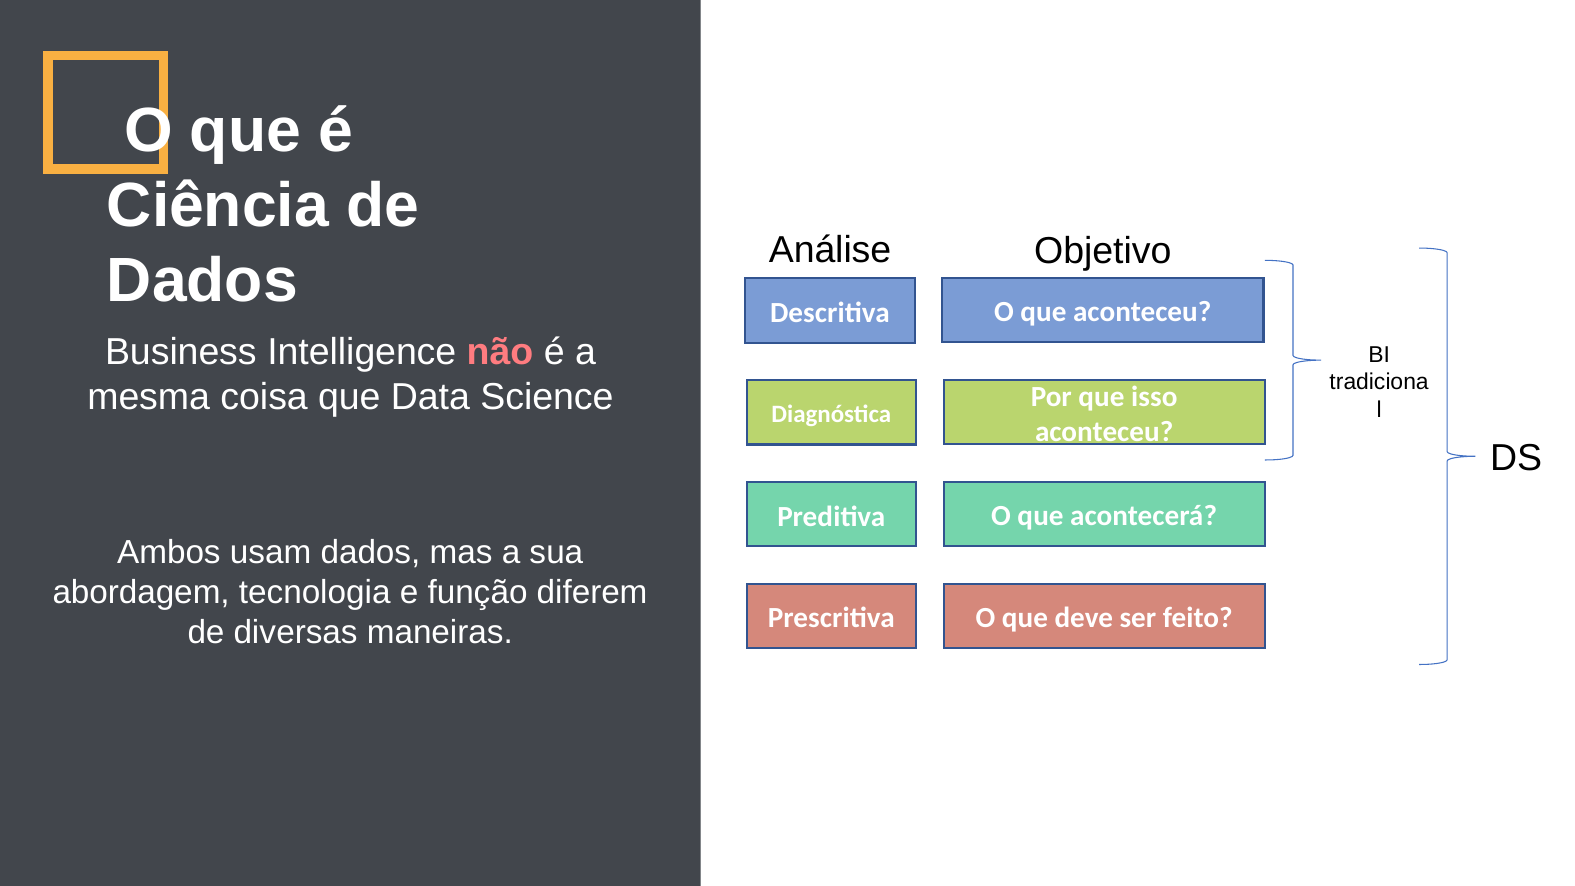

O que é Ciência de Dados
Análise
Objetivo

O que aconteceu?
Descritiva
Business Intelligence não é a mesma coisa que Data Science
BI tradicional
Por que isso aconteceu?
Diagnóstica
DS
O que acontecerá?
Preditiva
Ambos usam dados, mas a sua abordagem, tecnologia e função diferem de diversas maneiras.
O que deve ser feito?
Prescritiva